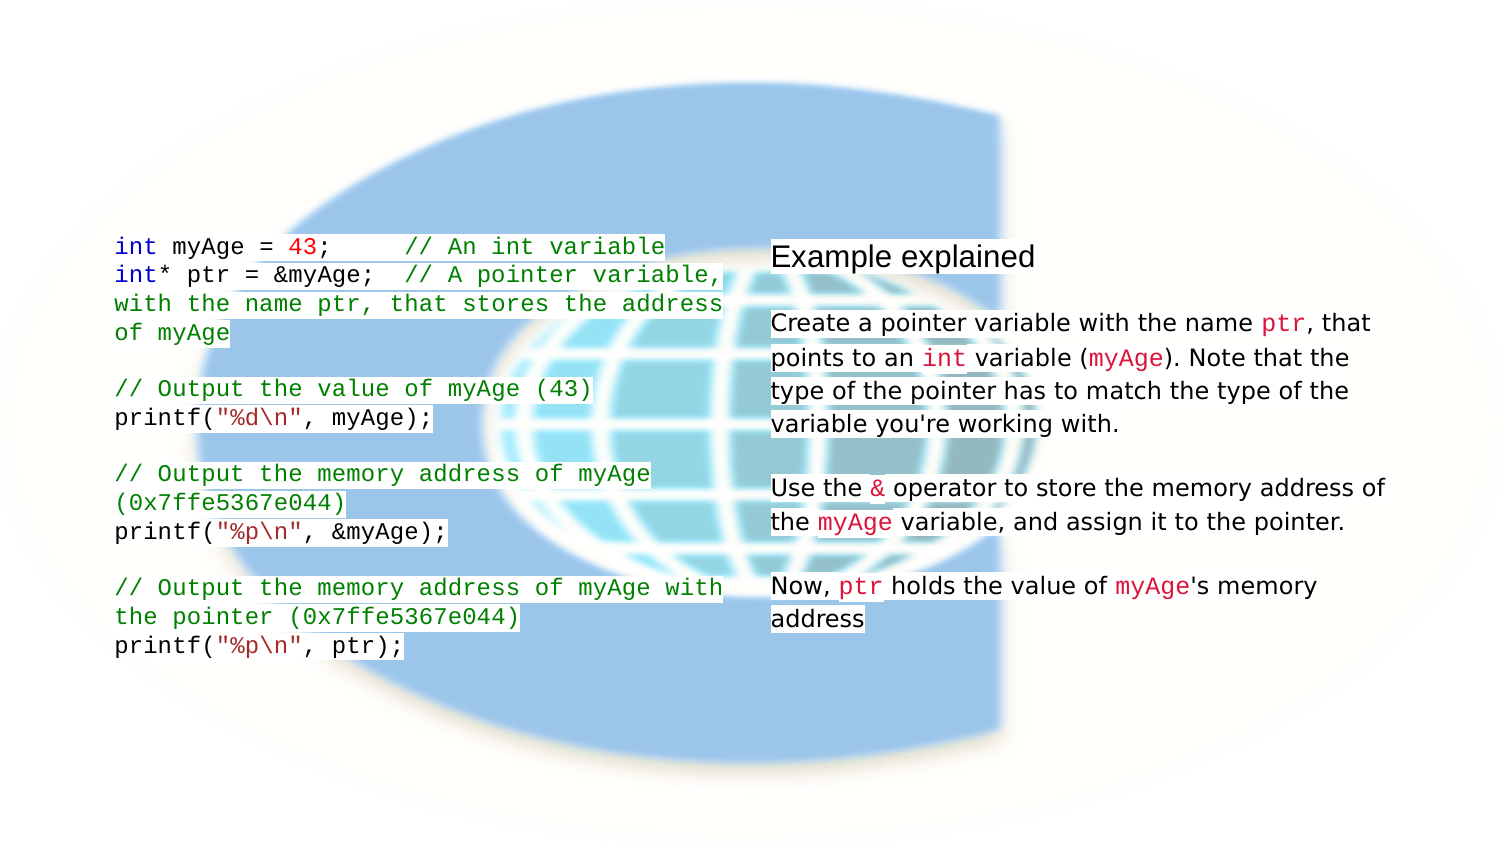

#
int myAge = 43;     // An int variable
int* ptr = &myAge;  // A pointer variable, with the name ptr, that stores the address of myAge

// Output the value of myAge (43)
printf("%d\n", myAge);

// Output the memory address of myAge (0x7ffe5367e044)
printf("%p\n", &myAge);

// Output the memory address of myAge with the pointer (0x7ffe5367e044)
printf("%p\n", ptr);

Example explained
Create a pointer variable with the name ptr, that points to an int variable (myAge). Note that the type of the pointer has to match the type of the variable you're working with.
Use the & operator to store the memory address of the myAge variable, and assign it to the pointer.
Now, ptr holds the value of myAge's memory address